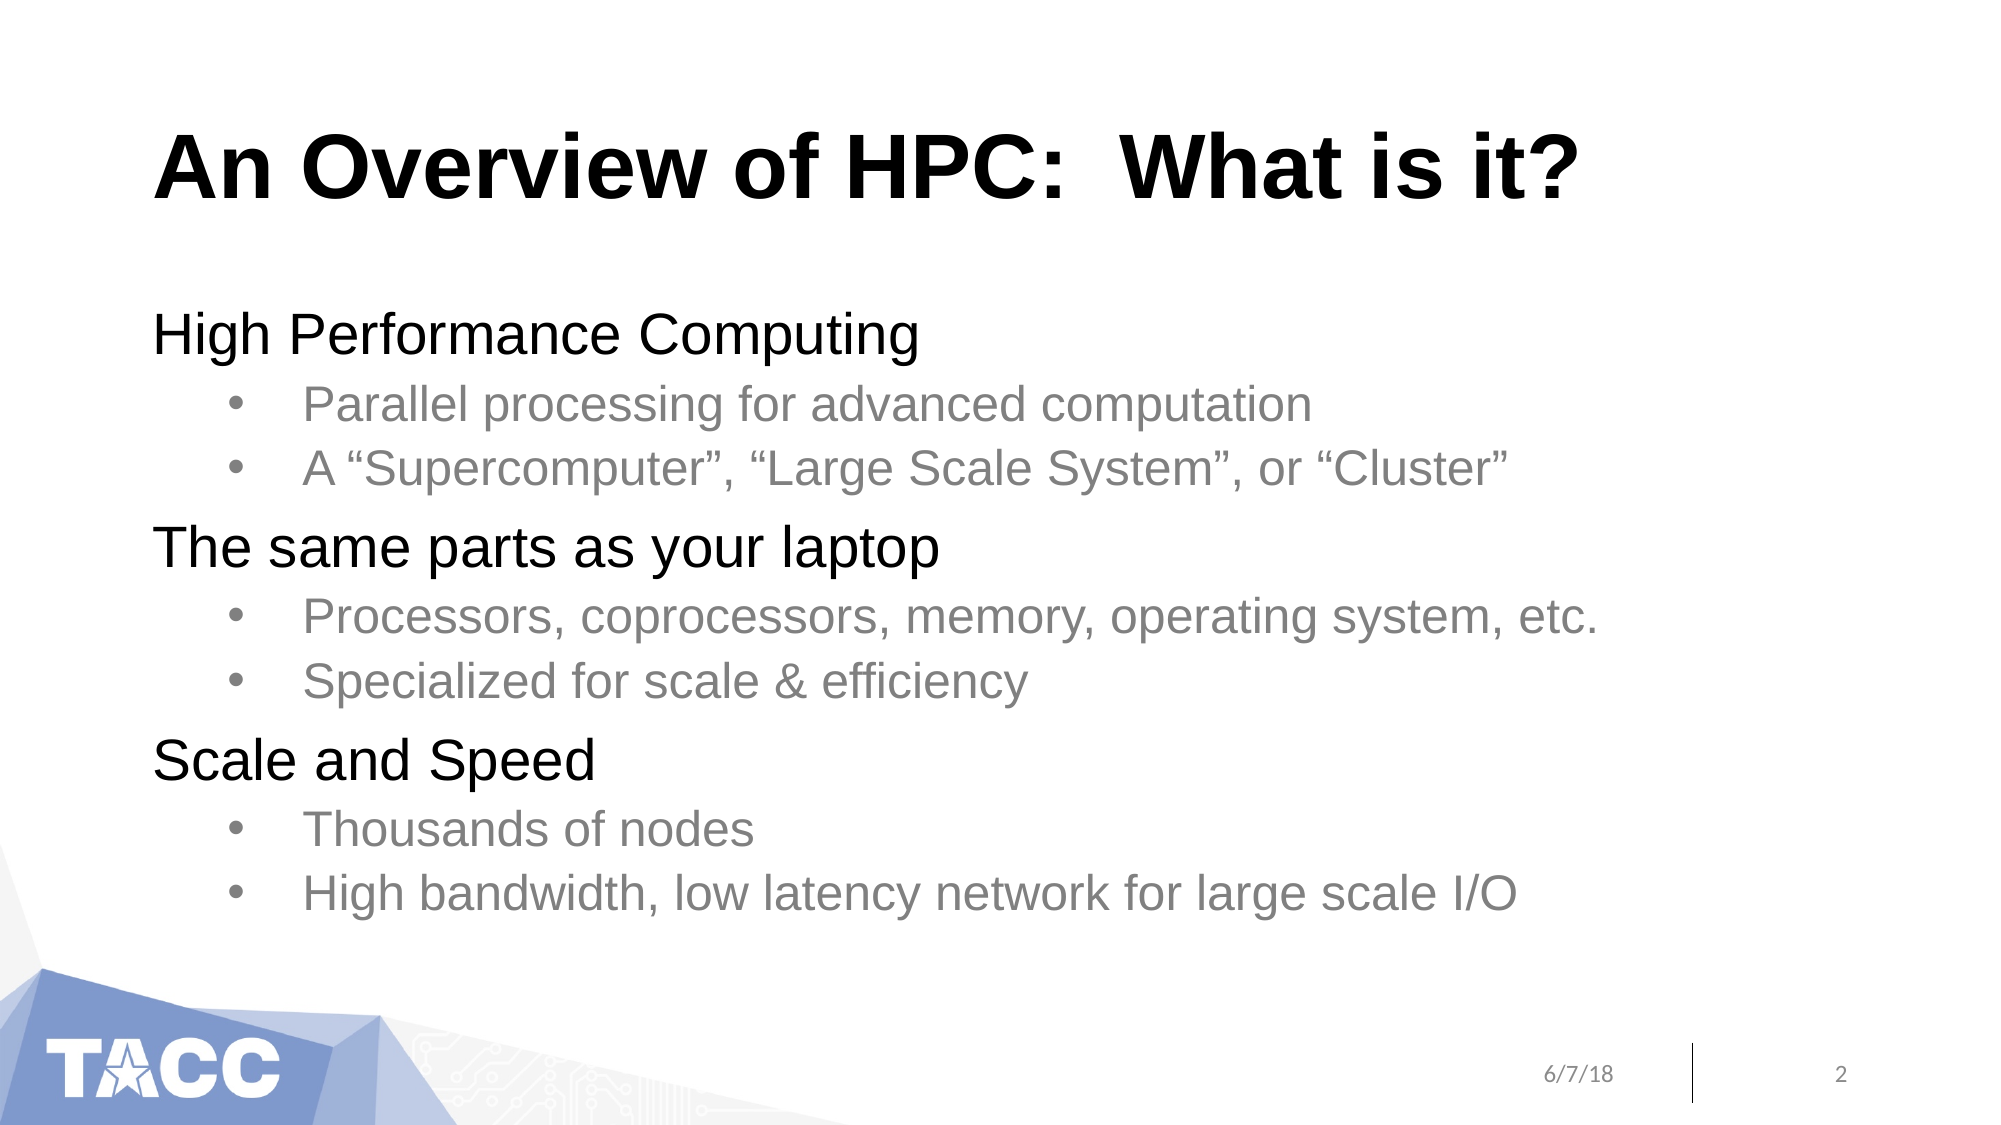

# An Overview of HPC:  What is it?
High Performance Computing
Parallel processing for advanced computation
A “Supercomputer”, “Large Scale System”, or “Cluster”
The same parts as your laptop
Processors, coprocessors, memory, operating system, etc.
Specialized for scale & efficiency
Scale and Speed
Thousands of nodes
High bandwidth, low latency network for large scale I/O
6/7/18
2